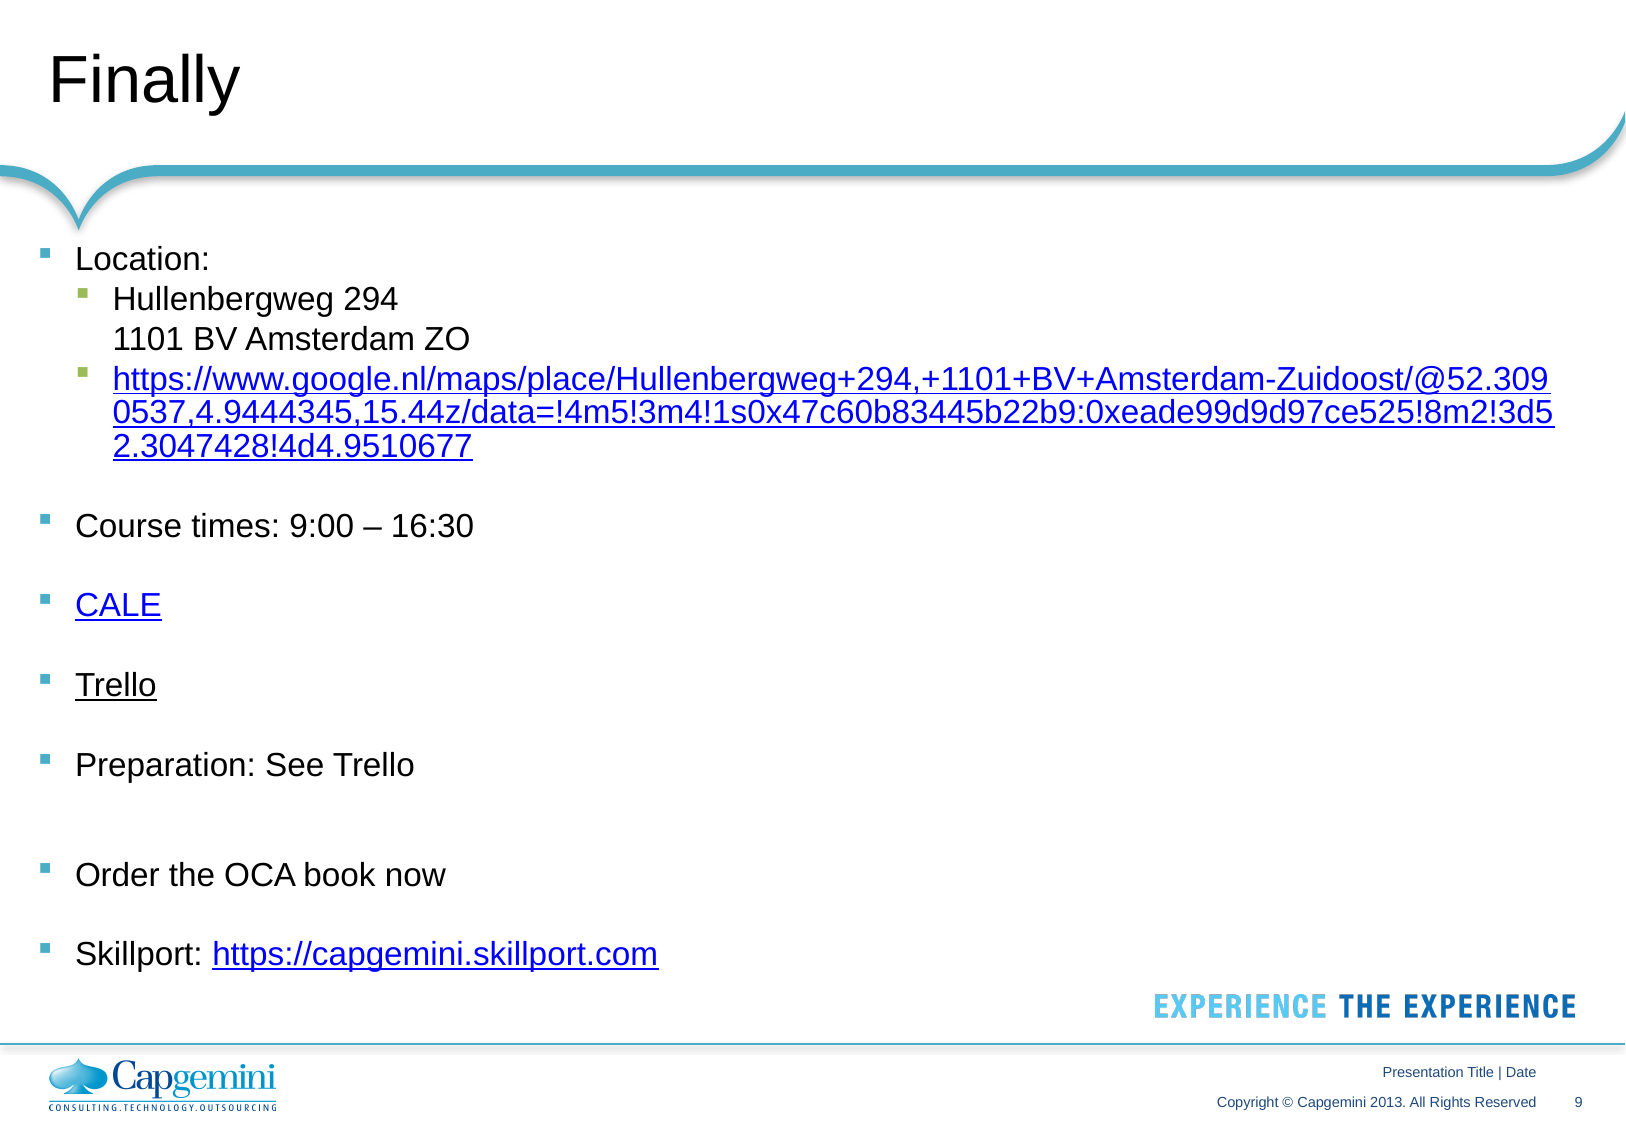

# Finally
Location:
Hullenbergweg 294
1101 BV Amsterdam ZO
https://www.google.nl/maps/place/Hullenbergweg+294,+1101+BV+Amsterdam-Zuidoost/@52.3090537,4.9444345,15.44z/data=!4m5!3m4!1s0x47c60b83445b22b9:0xeade99d9d97ce525!8m2!3d52.3047428!4d4.9510677

Course times: 9:00 – 16:30

CALE

Trello

Preparation: See Trello

Order the OCA book now

Skillport: https://capgemini.skillport.com